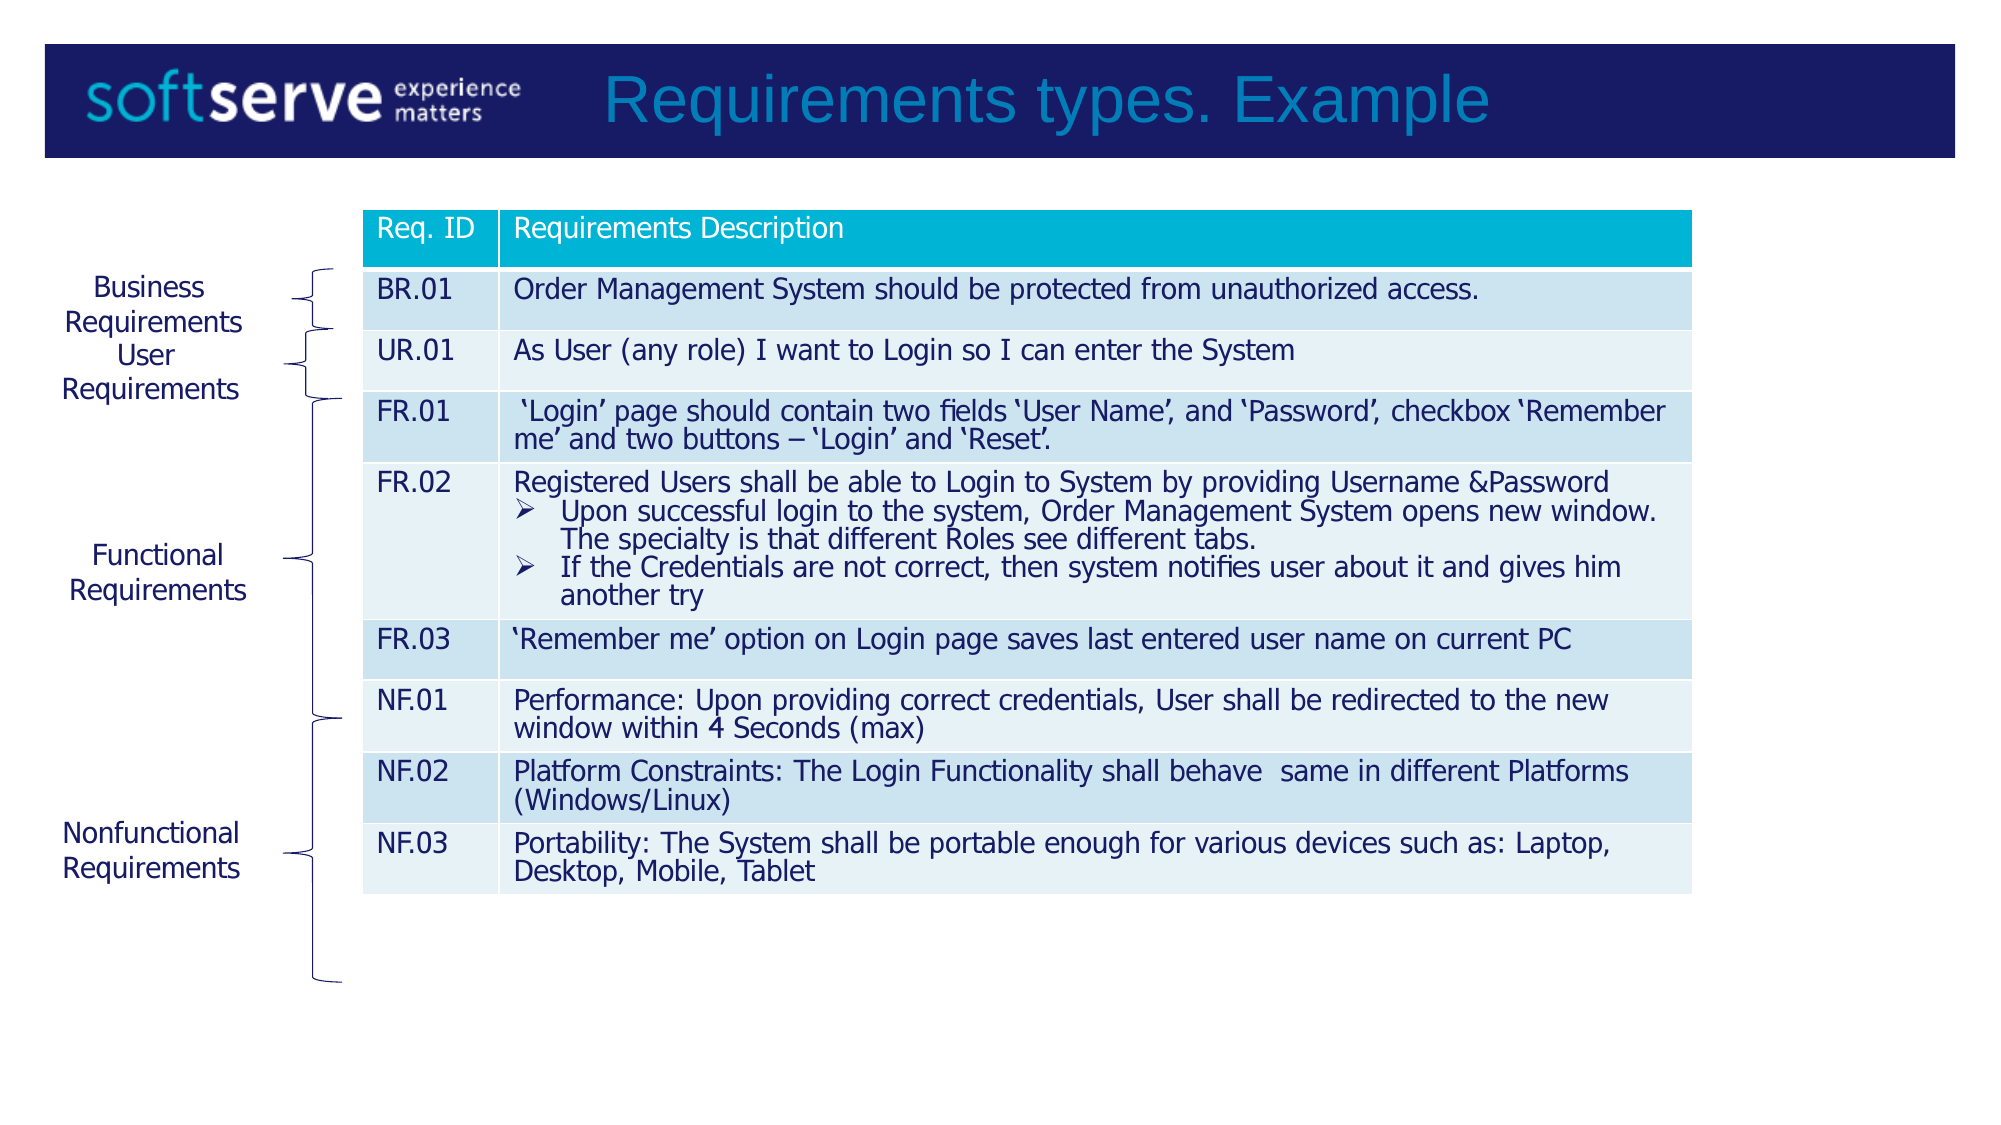

# Requirements types. Example
| Req. ID | Requirements Description |
| --- | --- |
| BR.01 | Order Management System should be protected from unauthorized access. |
| UR.01 | As User (any role) I want to Login so I can enter the System |
| FR.01 | ‘Login’ page should contain two fields ‘User Name’, and ‘Password’, checkbox ‘Remember me’ and two buttons – ‘Login’ and ‘Reset’. |
| FR.02 | Registered Users shall be able to Login to System by providing Username &Password Upon successful login to the system, Order Management System opens new window. The specialty is that different Roles see different tabs. If the Credentials are not correct, then system notifies user about it and gives him another try |
| FR.03 | ‘Remember me’ option on Login page saves last entered user name on current PC |
| NF.01 | Performance: Upon providing correct credentials, User shall be redirected to the new window within 4 Seconds (max) |
| NF.02 | Platform Constraints: The Login Functionality shall behave same in different Platforms (Windows/Linux) |
| NF.03 | Portability: The System shall be portable enough for various devices such as: Laptop, Desktop, Mobile, Tablet |
Business
Requirements

User
Requirements

Functional Requirements

Nonfunctional Requirements